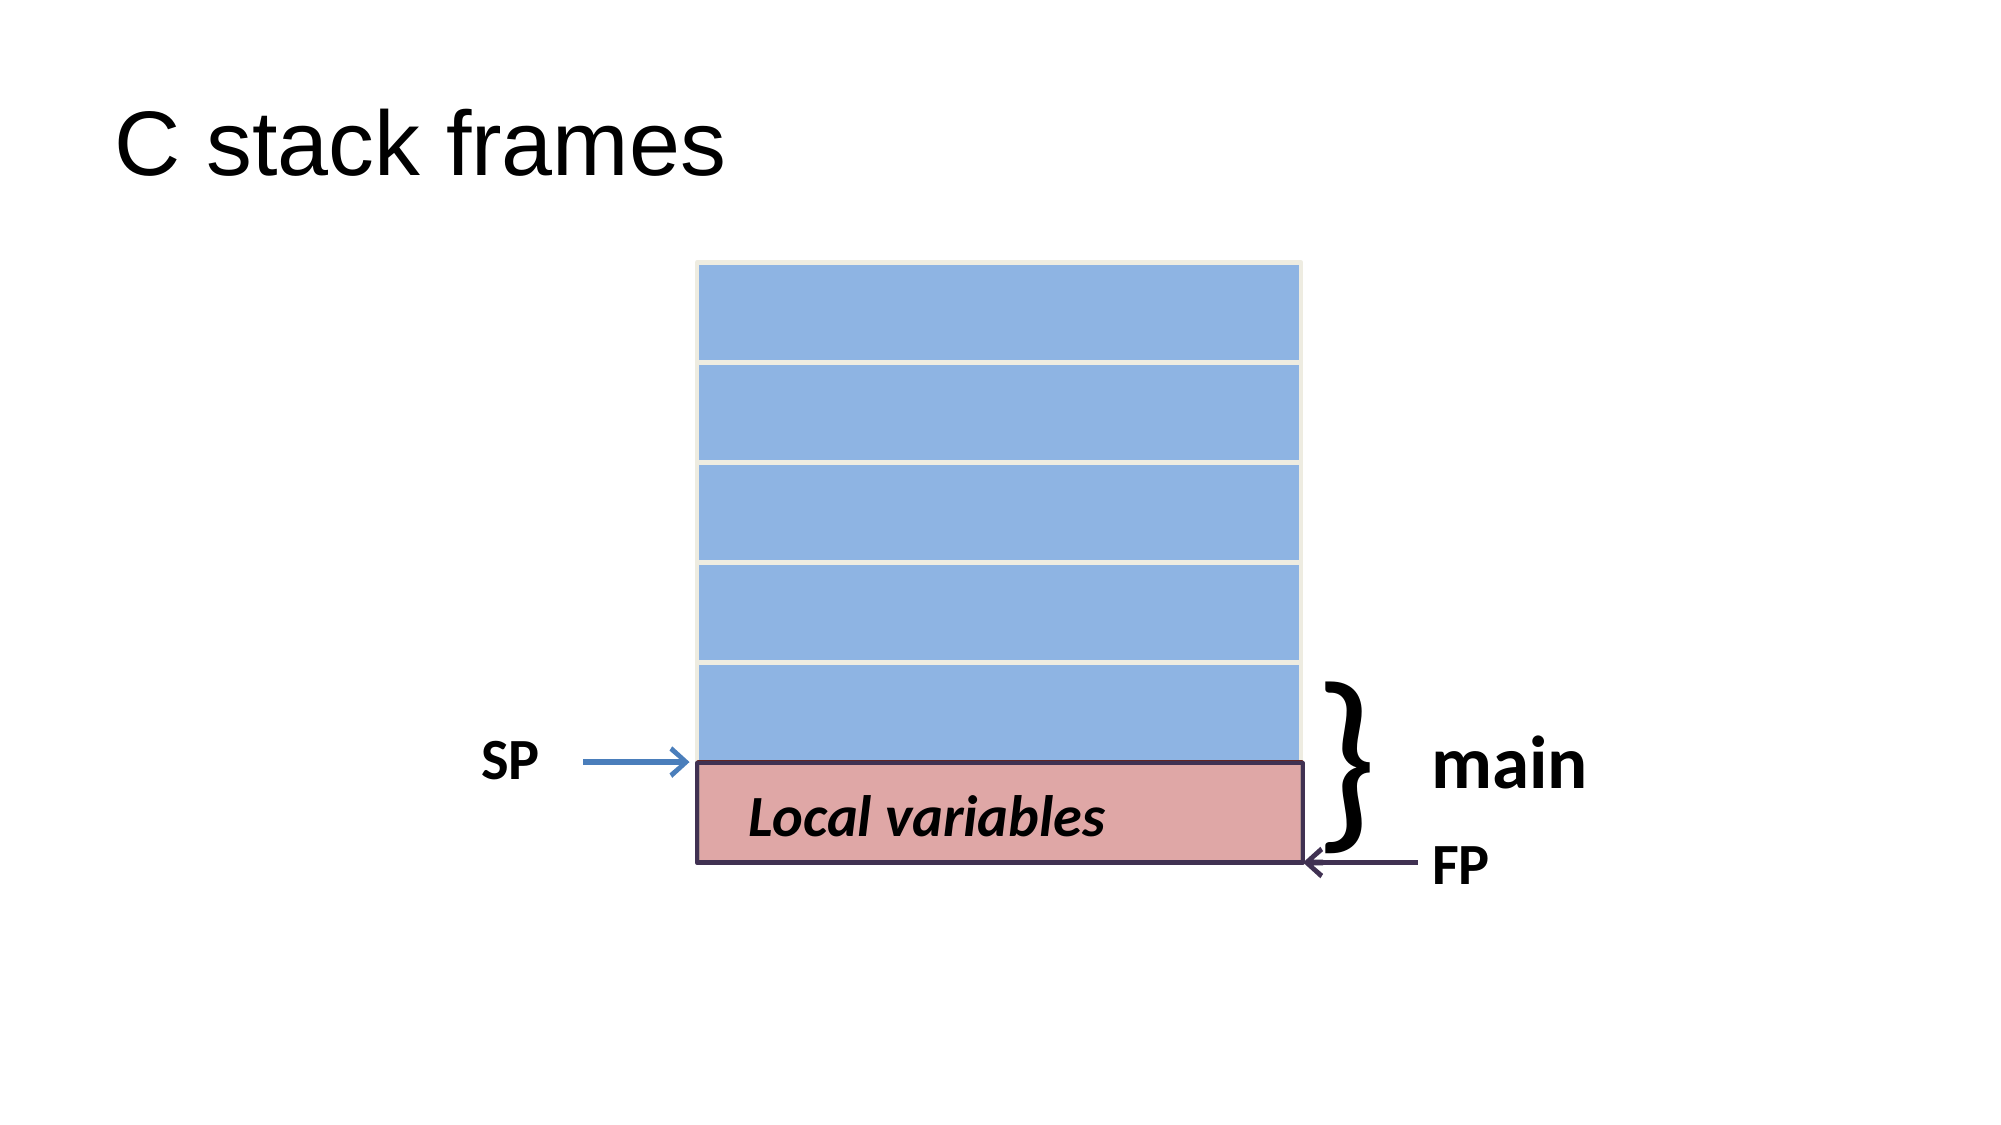

# C stack frames

}

main
SP

Local variables
FP